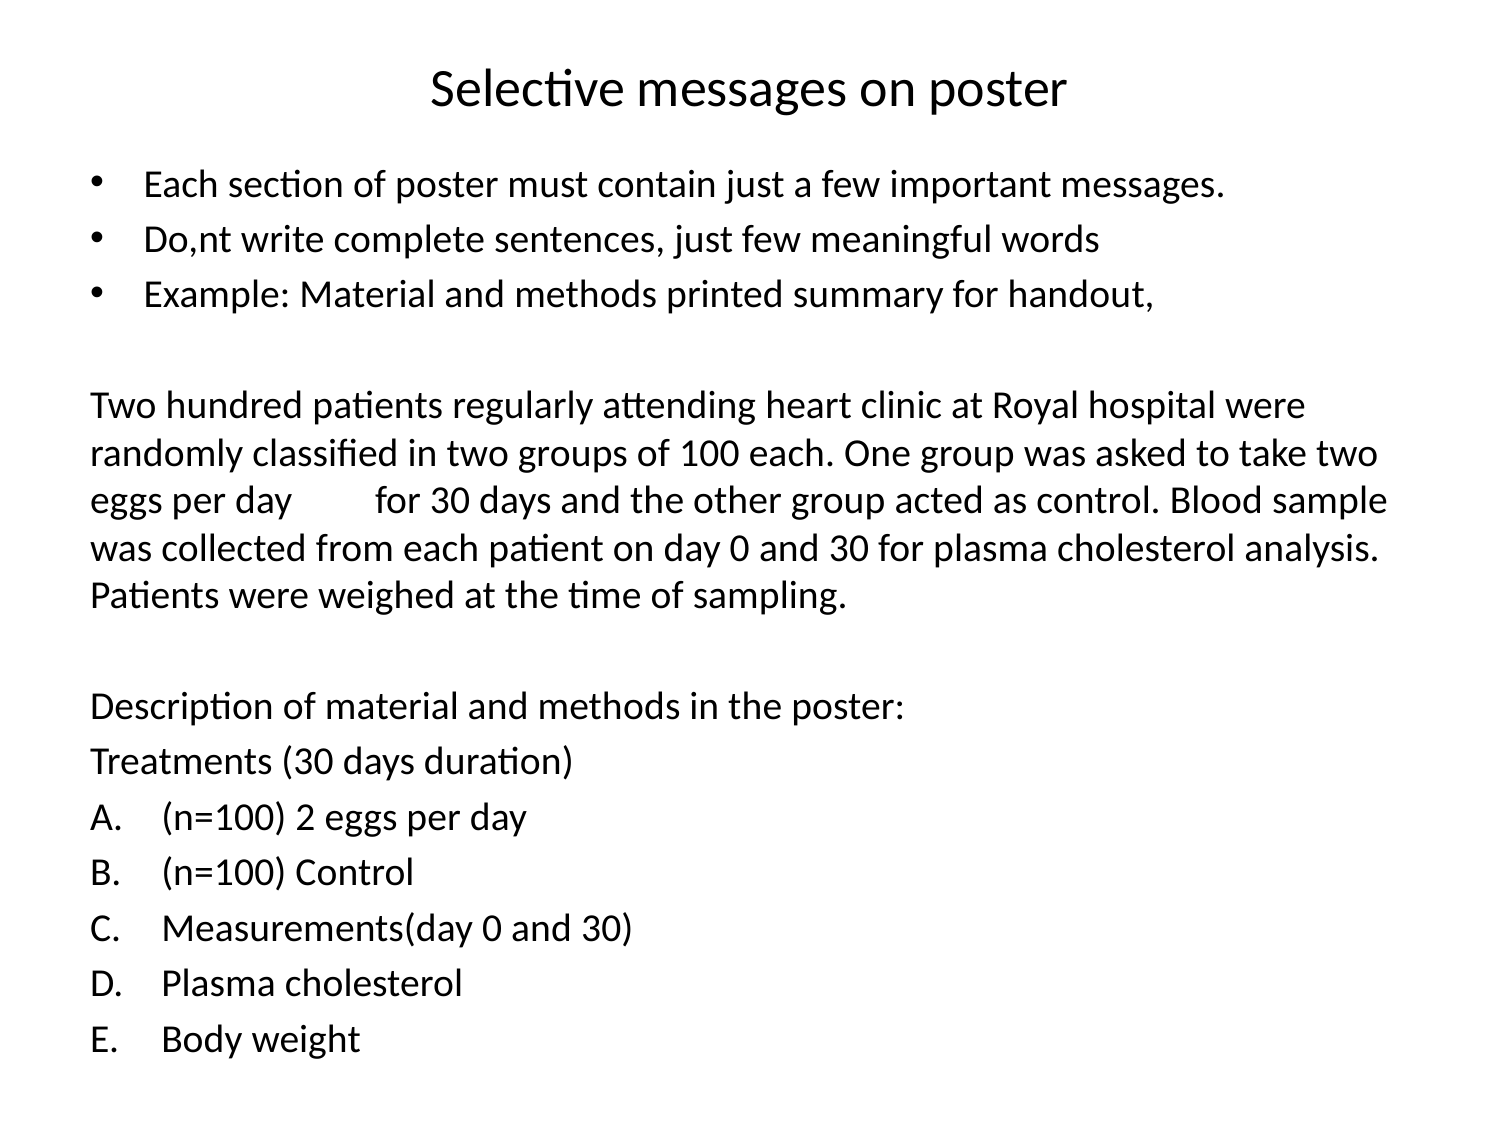

# Selective messages on poster
Each section of poster must contain just a few important messages.
Do,nt write complete sentences, just few meaningful words
Example: Material and methods printed summary for handout,

Two hundred patients regularly attending heart clinic at Royal hospital were randomly classified in two groups of 100 each. One group was asked to take two eggs per day 	for 30 days and the other group acted as control. Blood sample was collected from each patient on day 0 and 30 for plasma cholesterol analysis. Patients were weighed at the time of sampling.

Description of material and methods in the poster:
Treatments (30 days duration)
(n=100) 2 eggs per day
(n=100) Control
Measurements(day 0 and 30)
Plasma cholesterol
Body weight